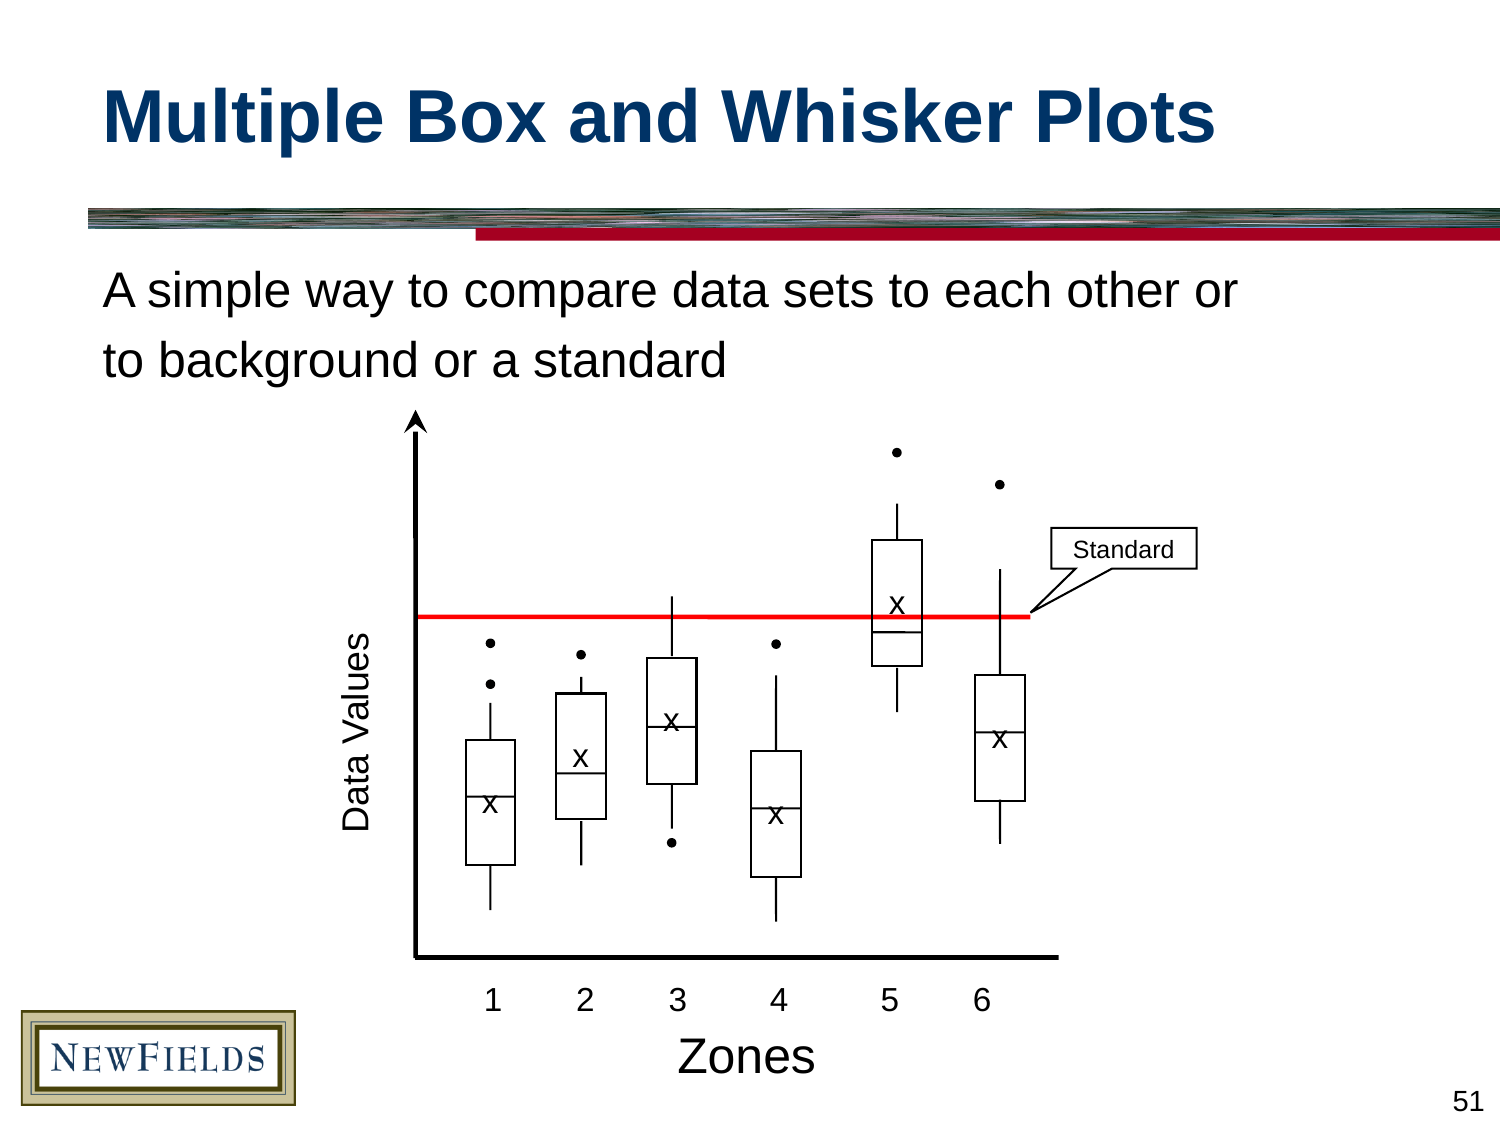

# Multiple Box and Whisker Plots
A simple way to compare data sets to each other or
to background or a standard

Standard

x

x

Data Values
x

x

x

x

Zones
1        2        3         4          5        6

51